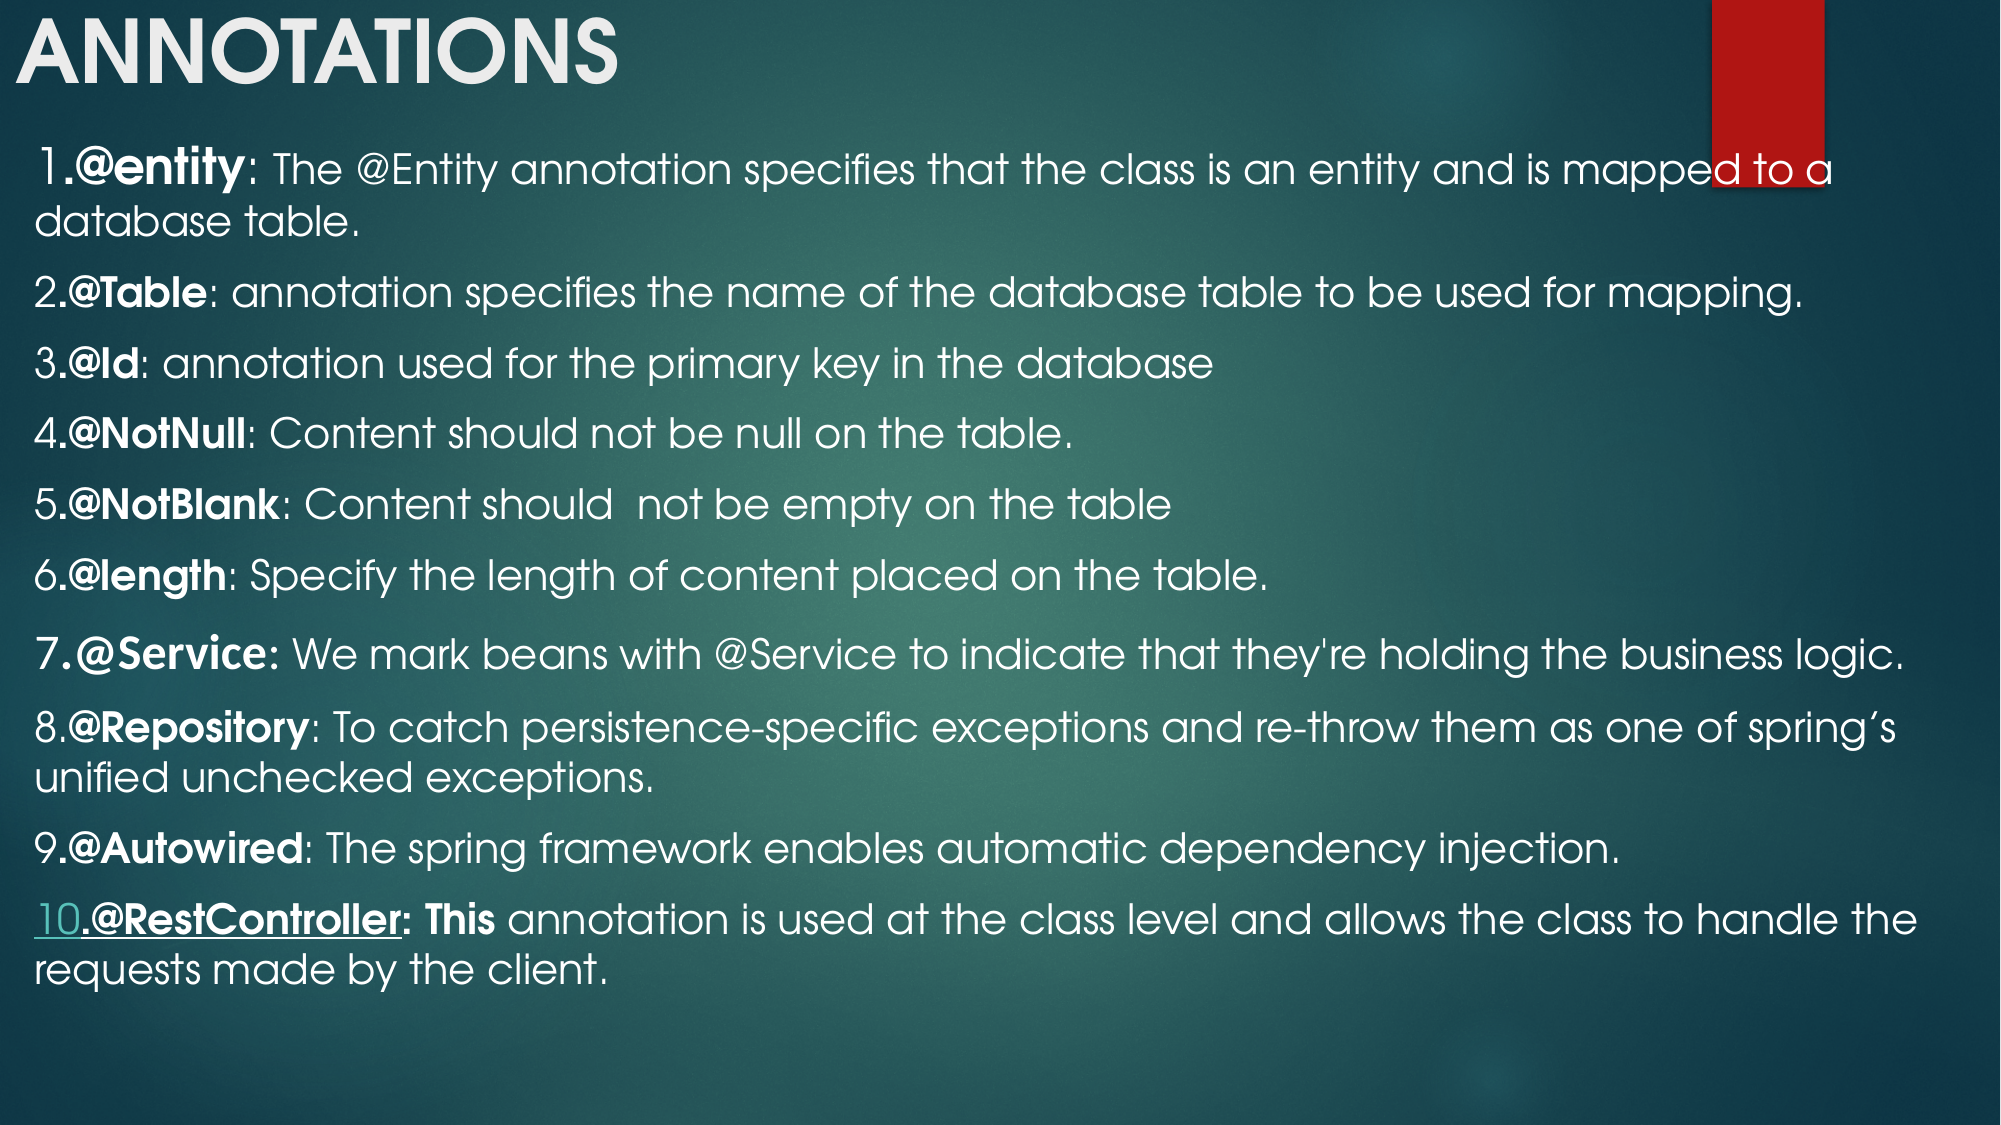

# ANNOTATIONS

1.@entity: The @Entity annotation specifies that the class is an entity and is mapped to a database table.
2.@Table: annotation specifies the name of the database table to be used for mapping.
3.@Id: annotation used for the primary key in the database
4.@NotNull: Content should not be null on the table.
5.@NotBlank: Content should  not be empty on the table
6.@length: Specify the length of content placed on the table.
7.@Service: We mark beans with @Service to indicate that they're holding the business logic.
8.@Repository: To catch persistence-specific exceptions and re-throw them as one of spring’s unified unchecked exceptions.
9.@Autowired: The spring framework enables automatic dependency injection.
10.@RestController: This annotation is used at the class level and allows the class to handle the requests made by the client.